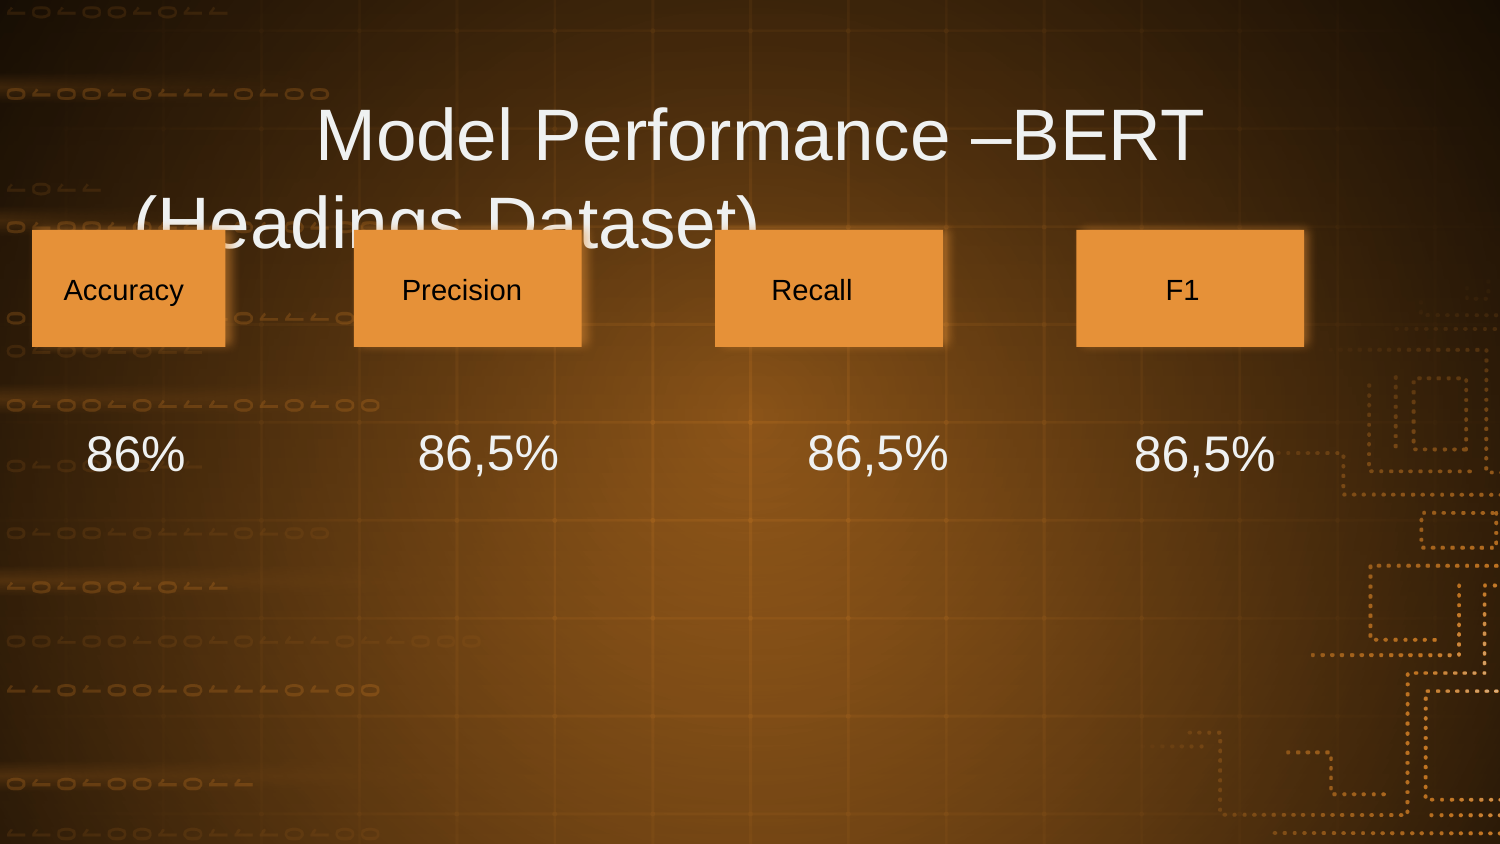

# Model Performance –BERT (Headings Dataset)
  Accuracy
    Precision
     Recall
         F1
 86%
 86,5%

   86,5%

 86,5%